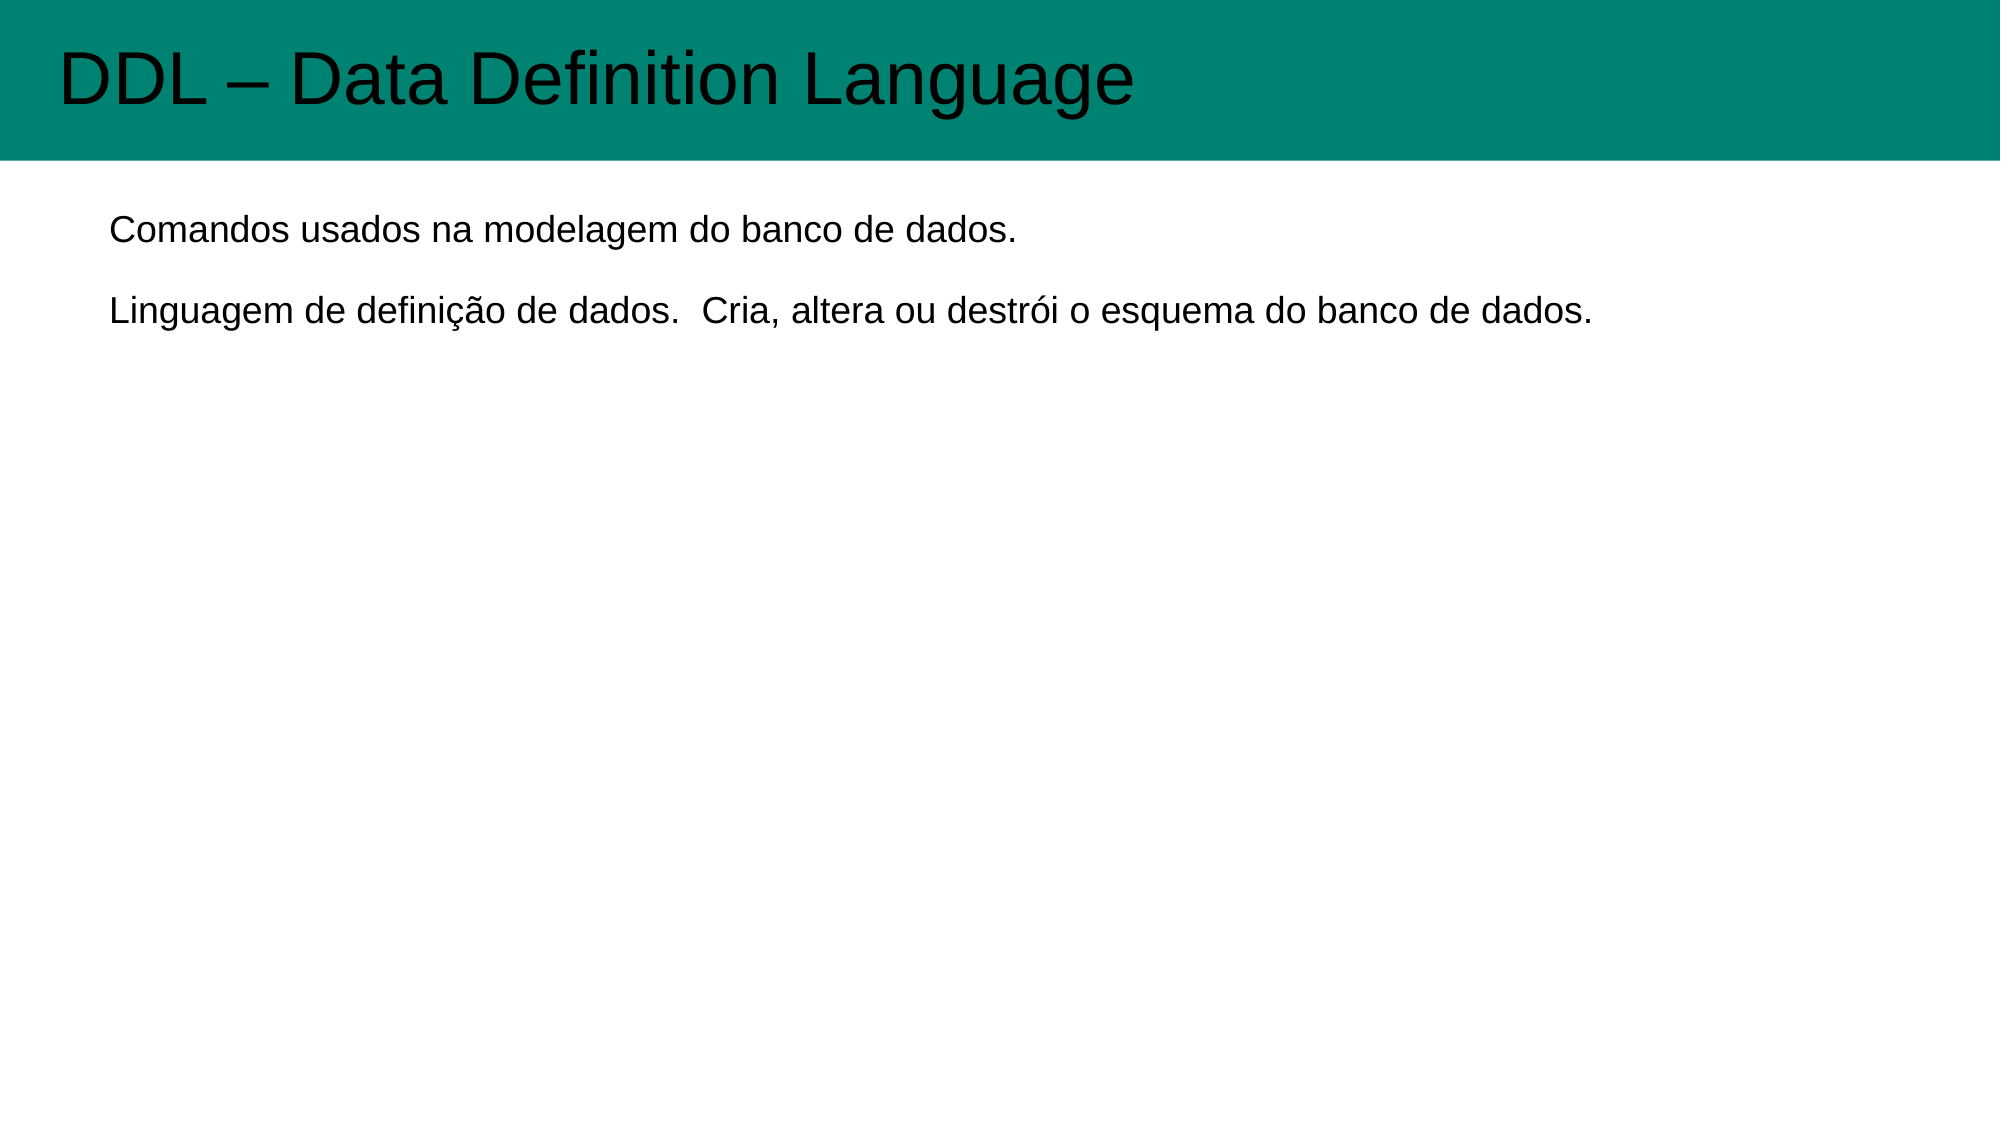

DDL – Data Definition Language
#
Comandos usados na modelagem do banco de dados.

Linguagem de definição de dados.  Cria, altera ou destrói o esquema do banco de dados.